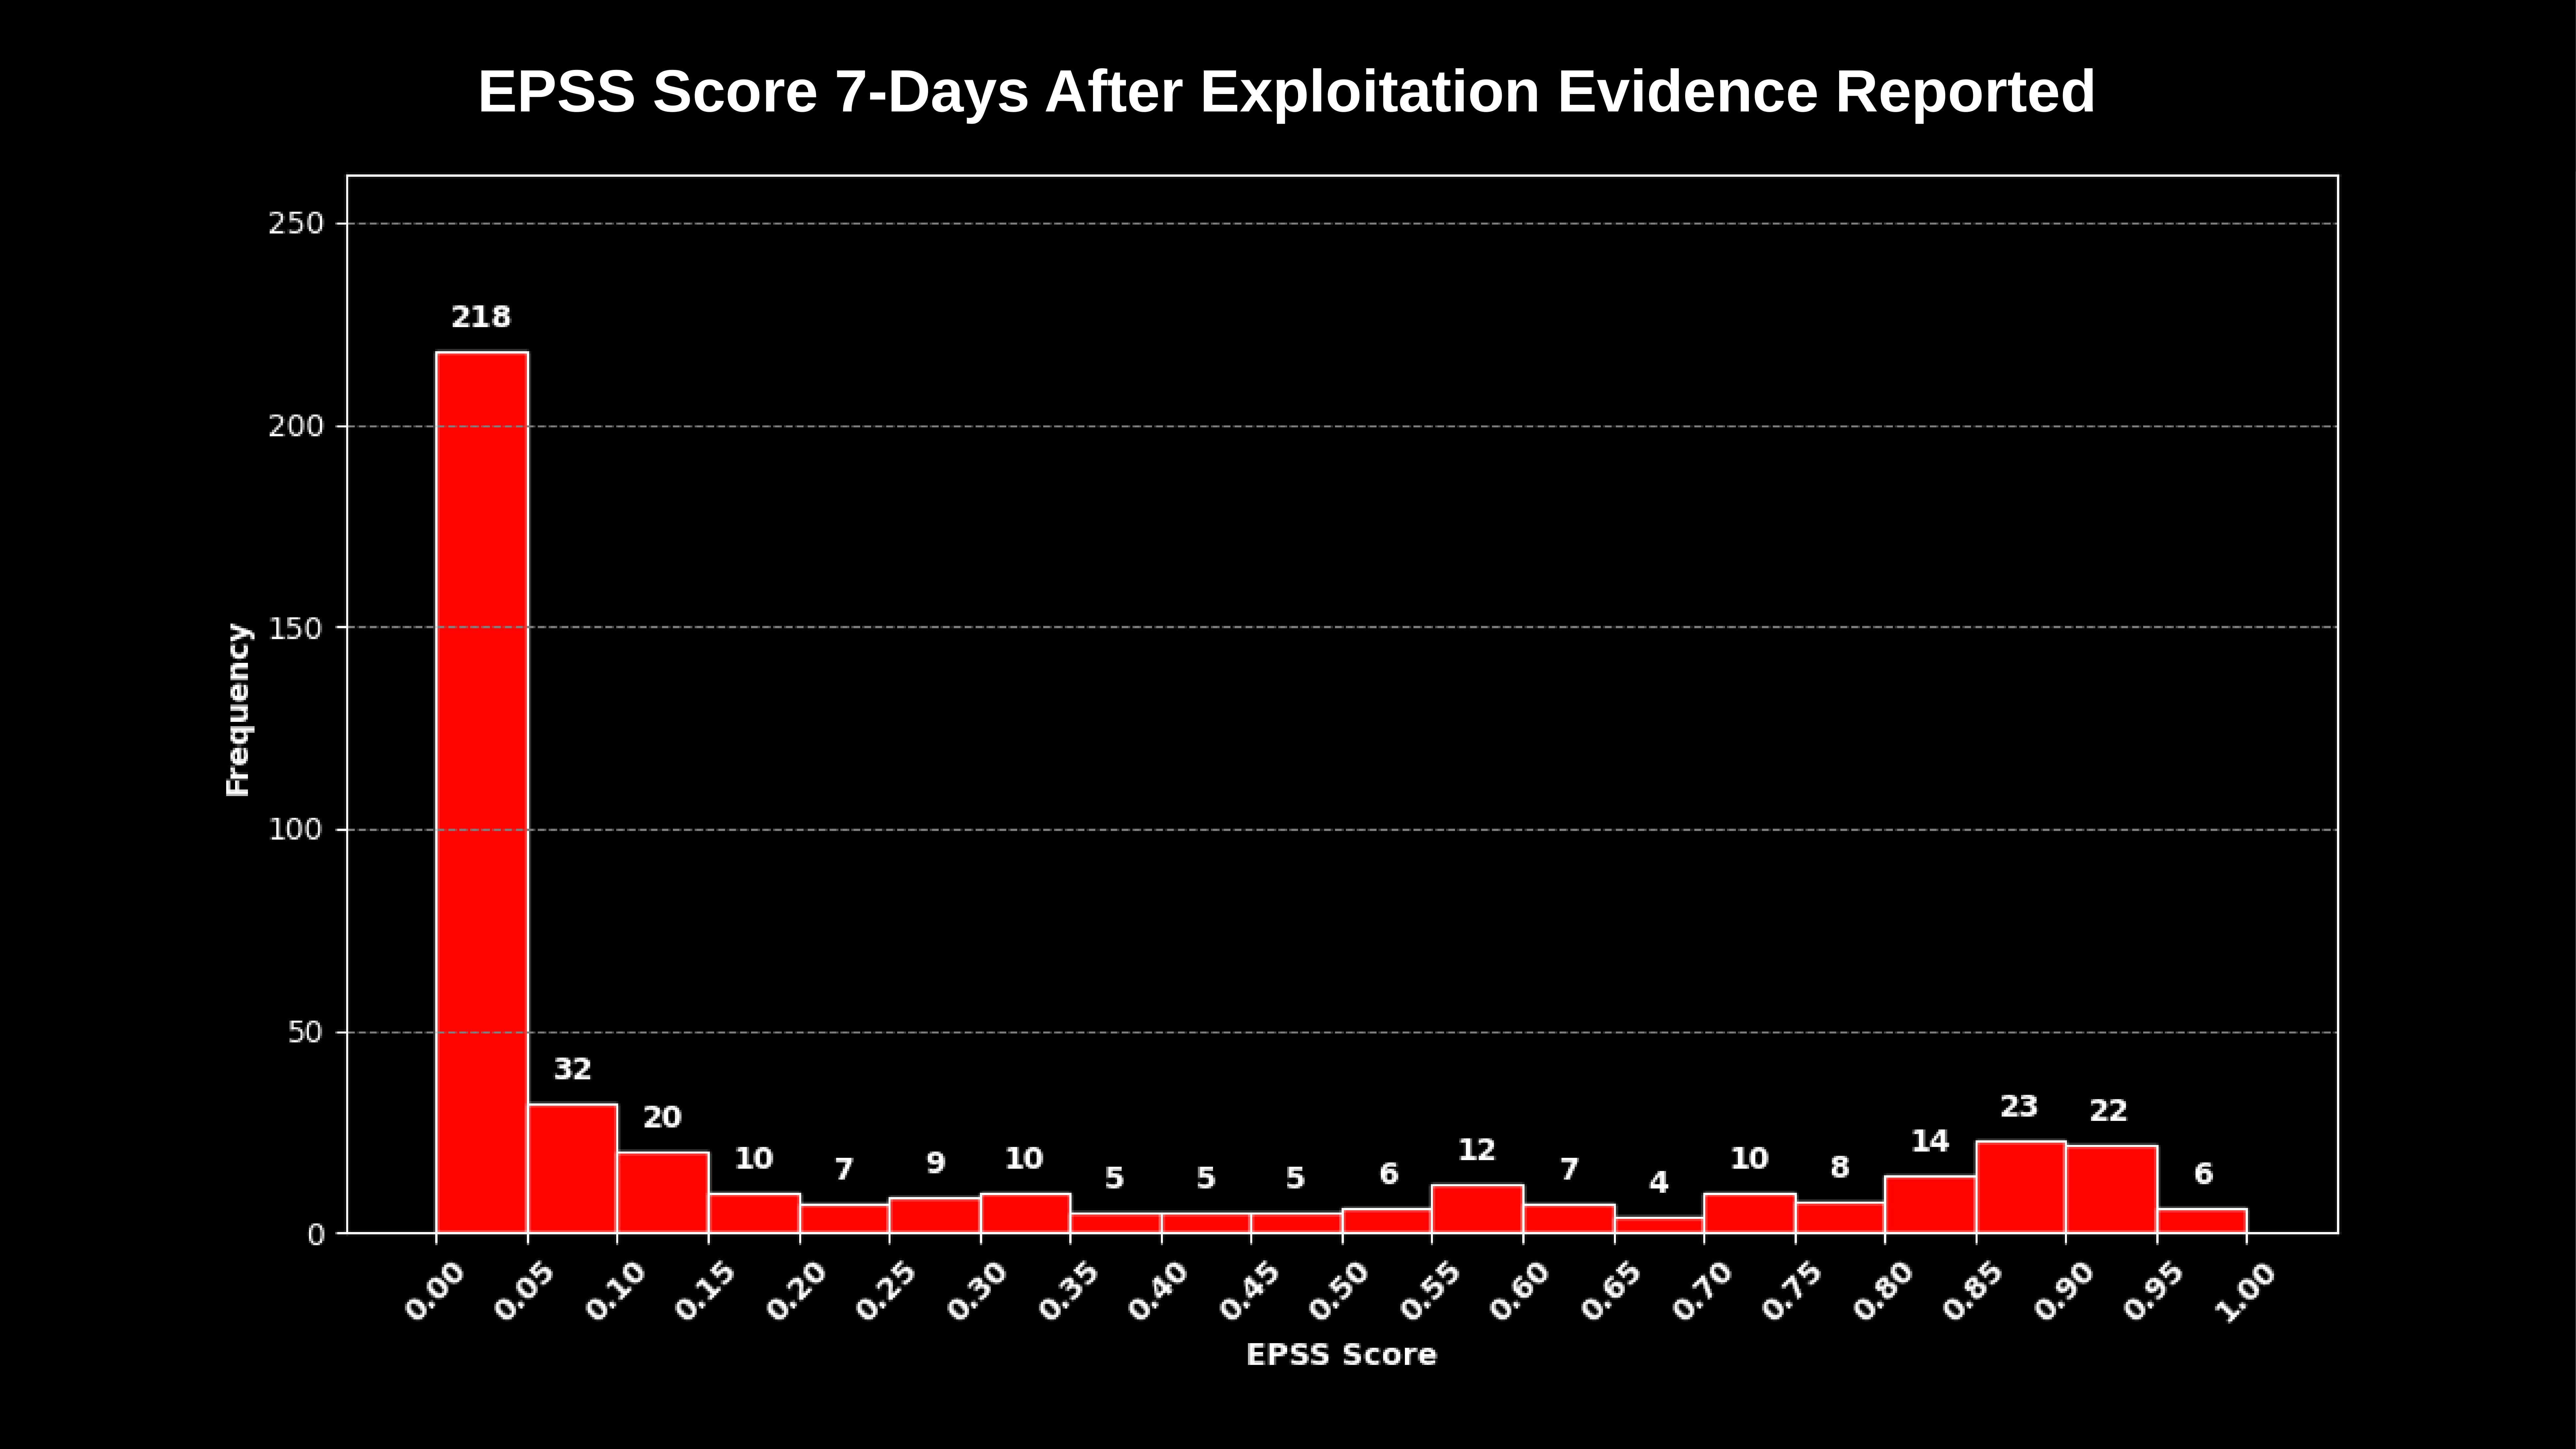

EPSS Score 7-Days After Exploitation Evidence Reported